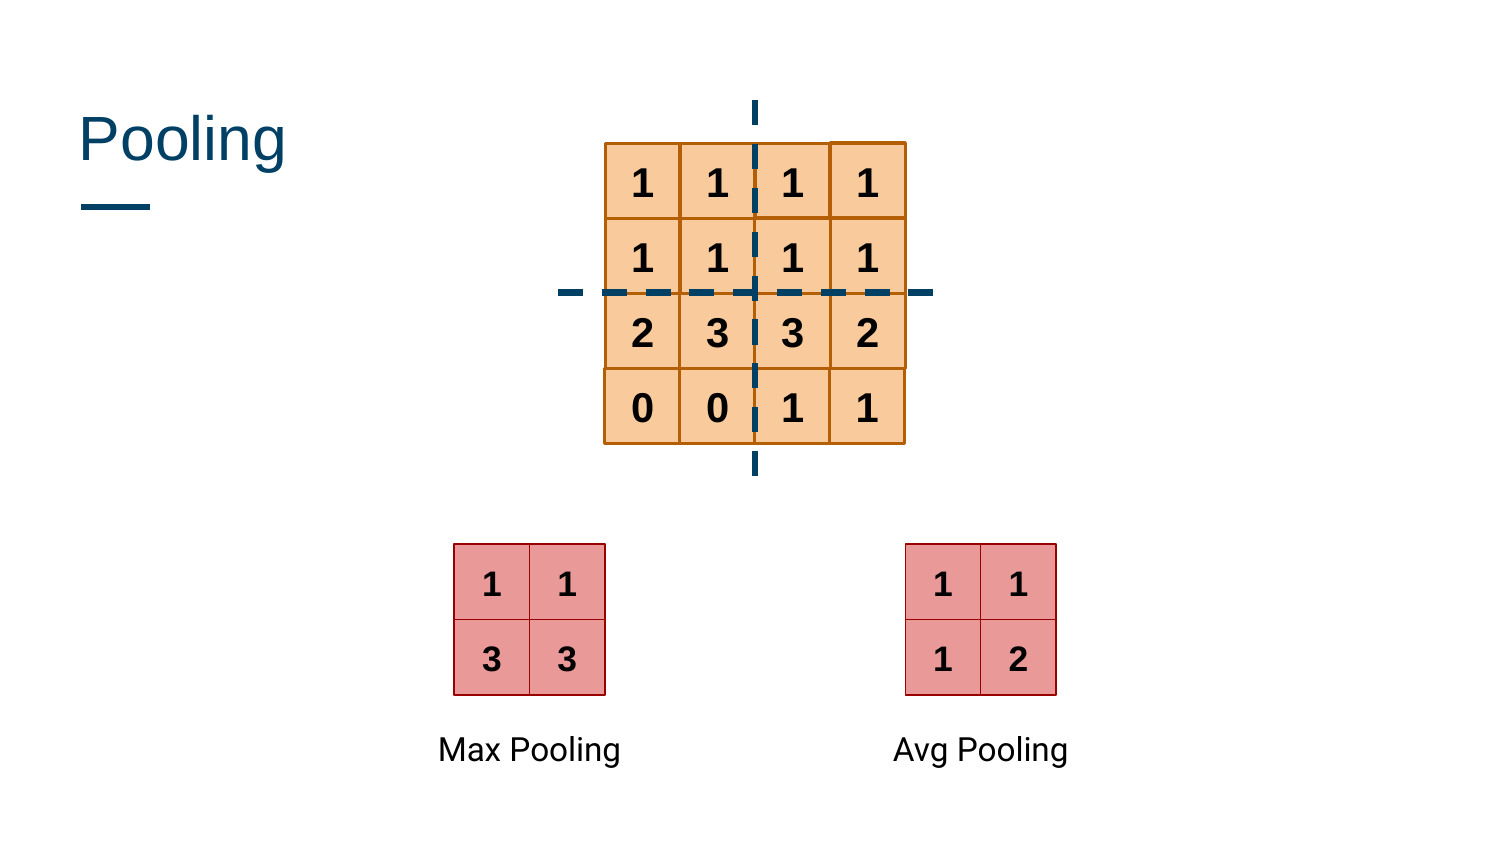

# Pooling
1
1
1
1
1
1
1
1
2
3
3
2
0
0
1
1
1
1
3
3
1
1
1
2
Max Pooling
Avg Pooling